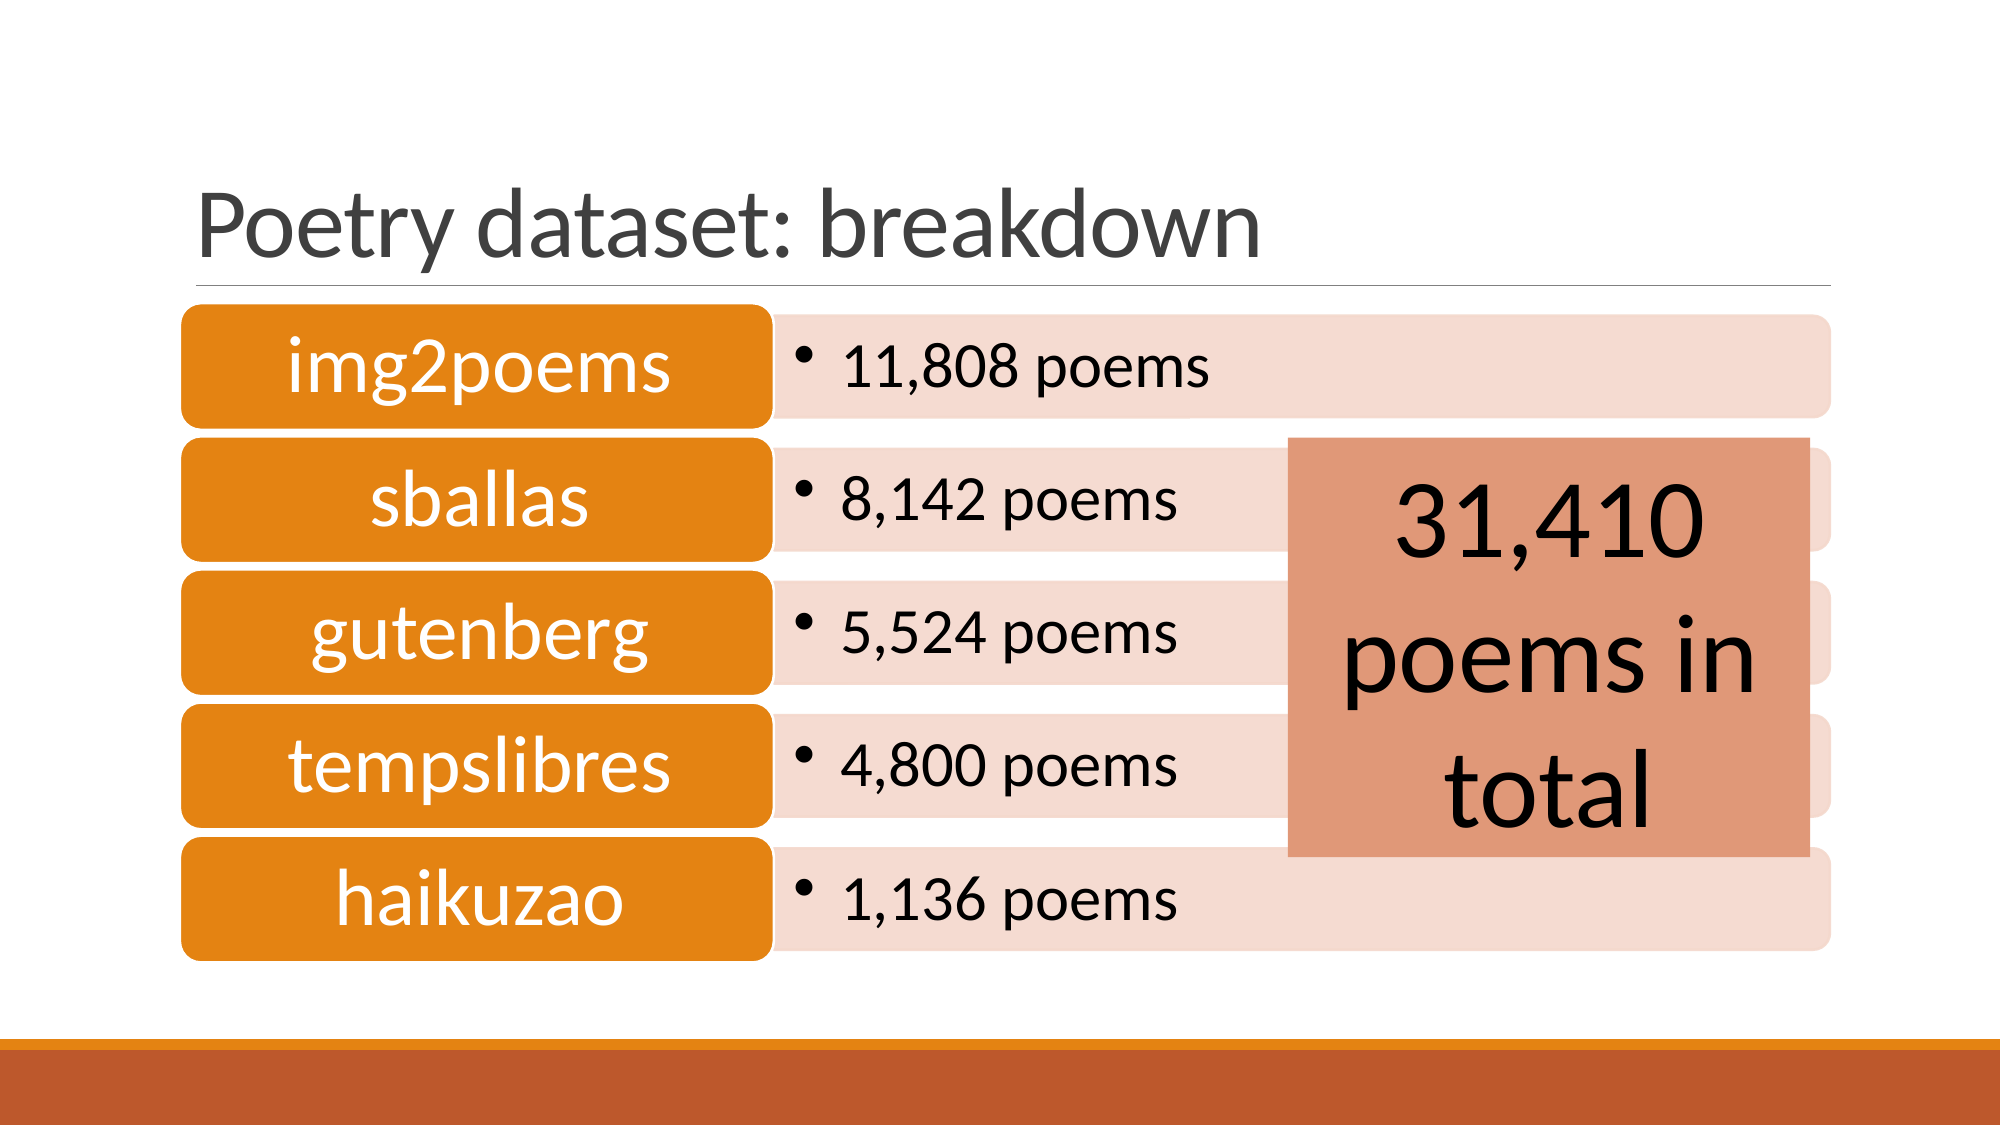

# Poetry dataset: breakdown
11,808 poems
img2poems
8,142 poems
sballas
5,524 poems
gutenberg
4,800 poems
tempslibres
1,136 poems
haikuzao
31,410 poems in total